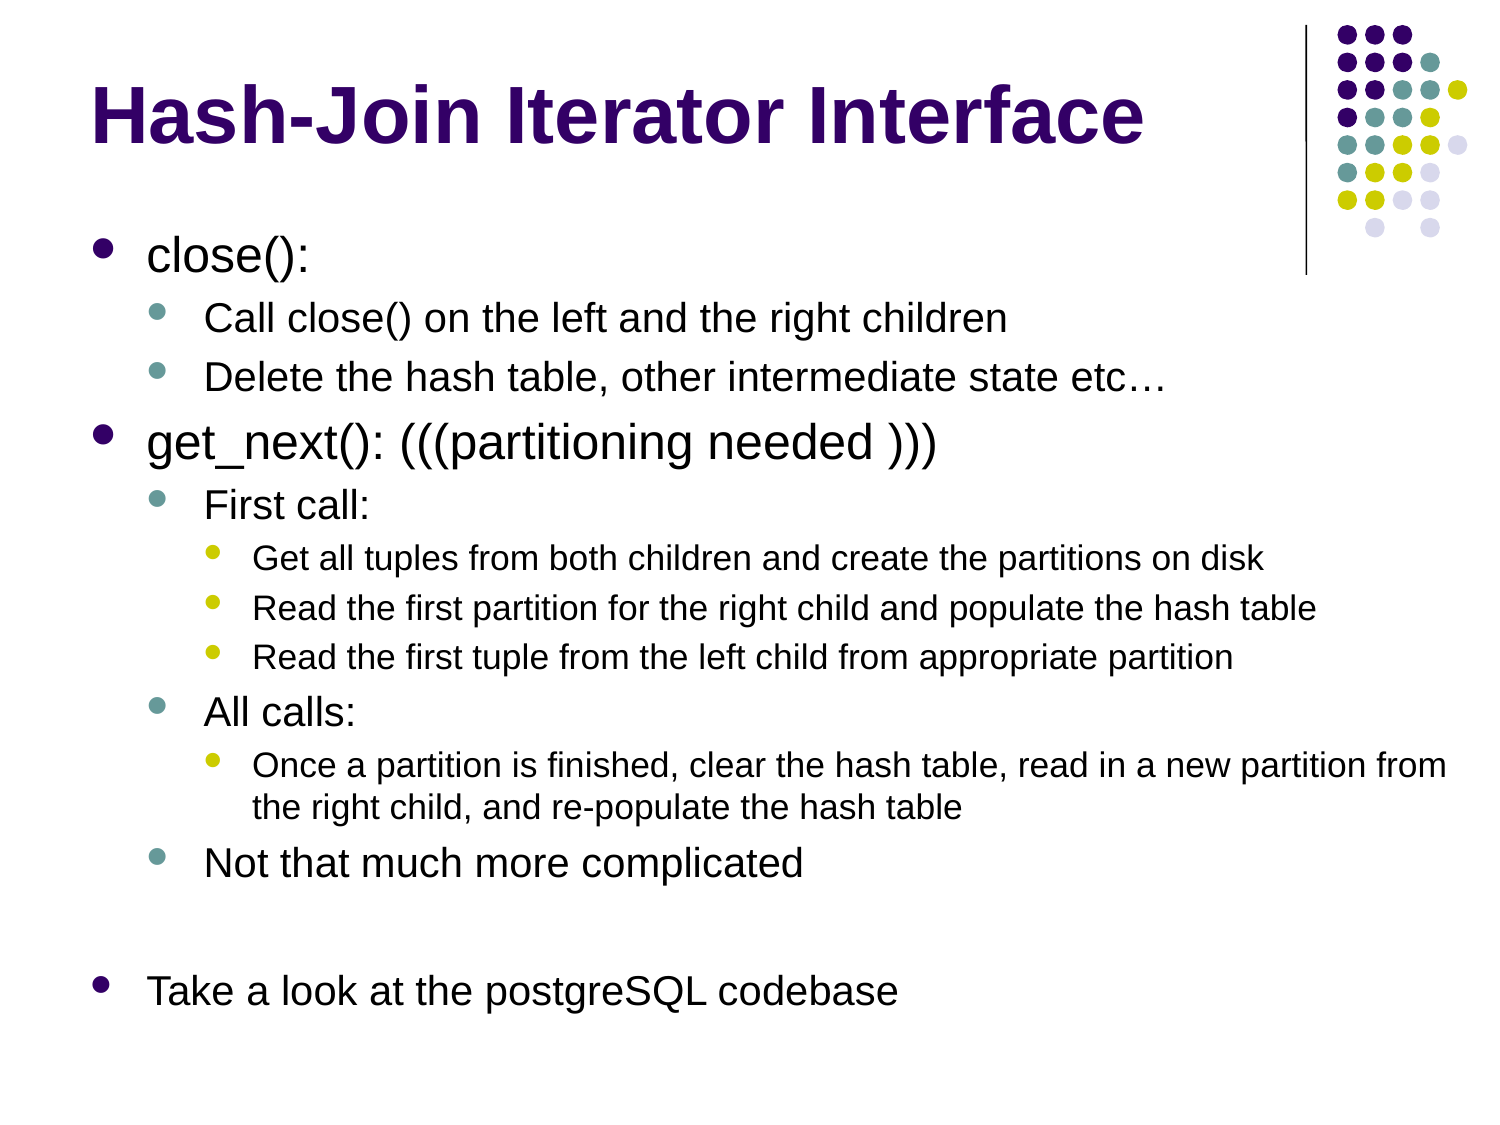

# Hash-Join Iterator Interface
close():
Call close() on the left and the right children
Delete the hash table, other intermediate state etc…
get_next(): (((partitioning needed )))
First call:
Get all tuples from both children and create the partitions on disk
Read the first partition for the right child and populate the hash table
Read the first tuple from the left child from appropriate partition
All calls:
Once a partition is finished, clear the hash table, read in a new partition from the right child, and re-populate the hash table
Not that much more complicated

Take a look at the postgreSQL codebase